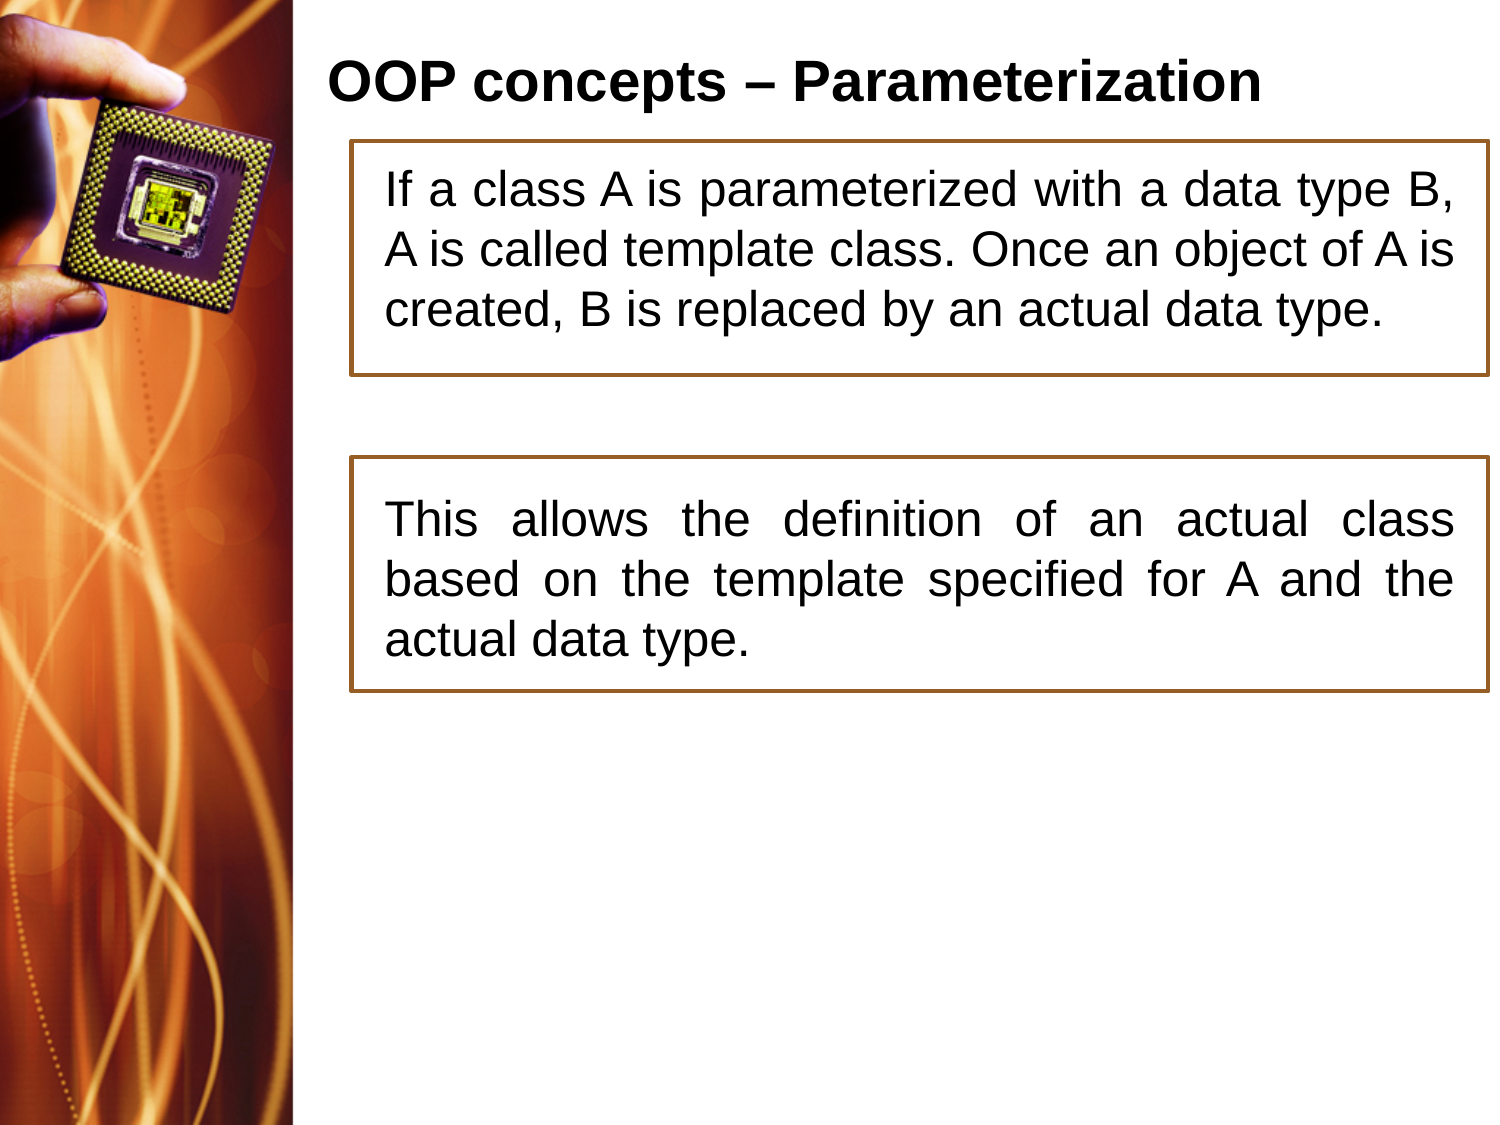

# OOP concepts – Parameterization

	If a class A is parameterized with a data type B, A is called template class. Once an object of A is created, B is replaced by an actual data type.

	This allows the definition of an actual class based on the template specified for A and the actual data type.